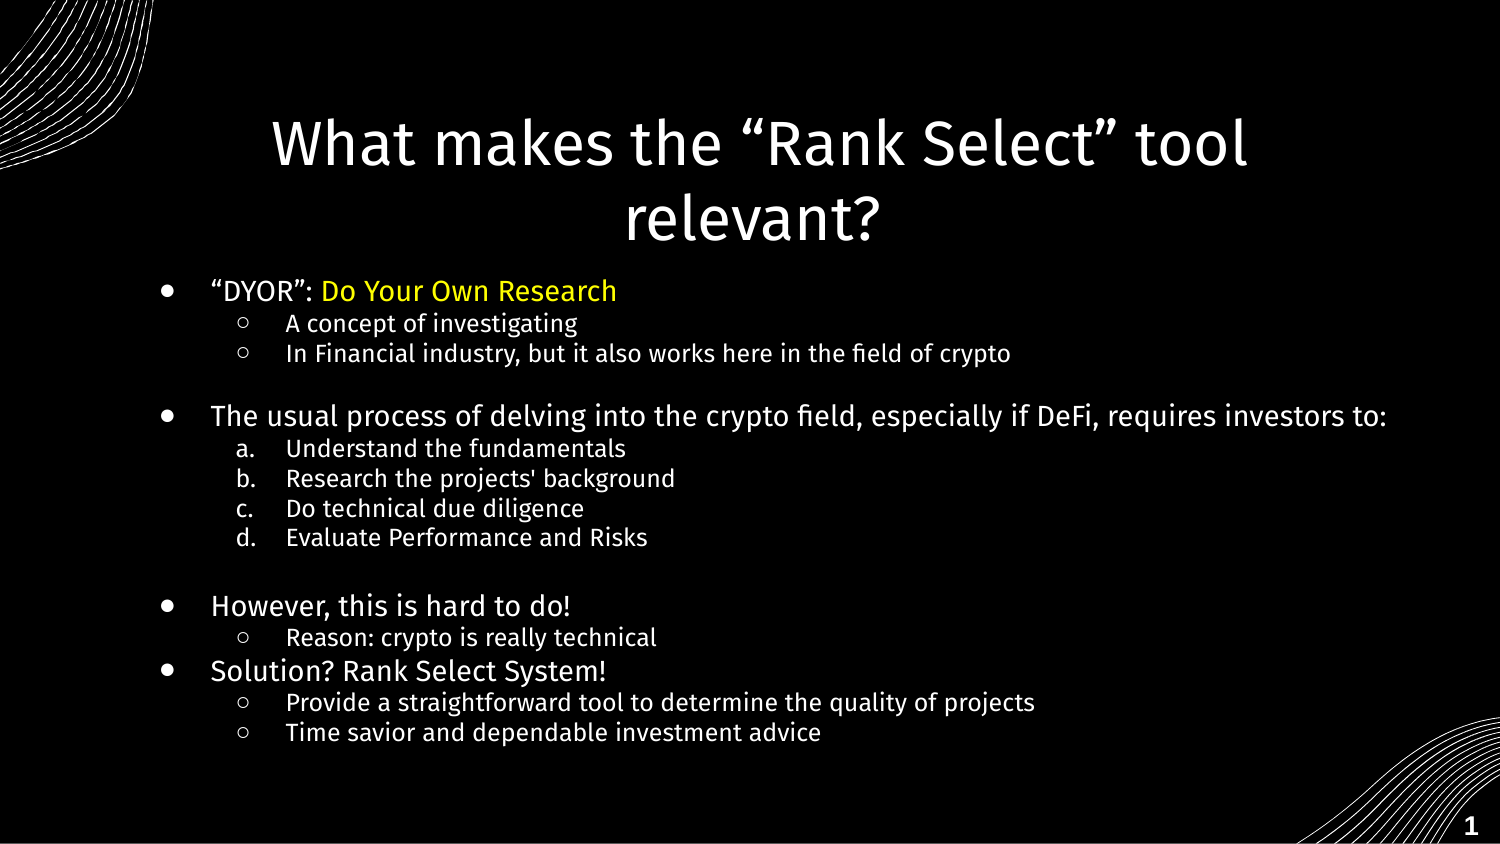

# What makes the “Rank Select” tool relevant?
“DYOR”: Do Your Own Research
A concept of investigating
In Financial industry, but it also works here in the field of crypto

The usual process of delving into the crypto field, especially if DeFi, requires investors to:
Understand the fundamentals
Research the projects' background
Do technical due diligence
Evaluate Performance and Risks

However, this is hard to do!
Reason: crypto is really technical
Solution? Rank Select System!
Provide a straightforward tool to determine the quality of projects
Time savior and dependable investment advice

1